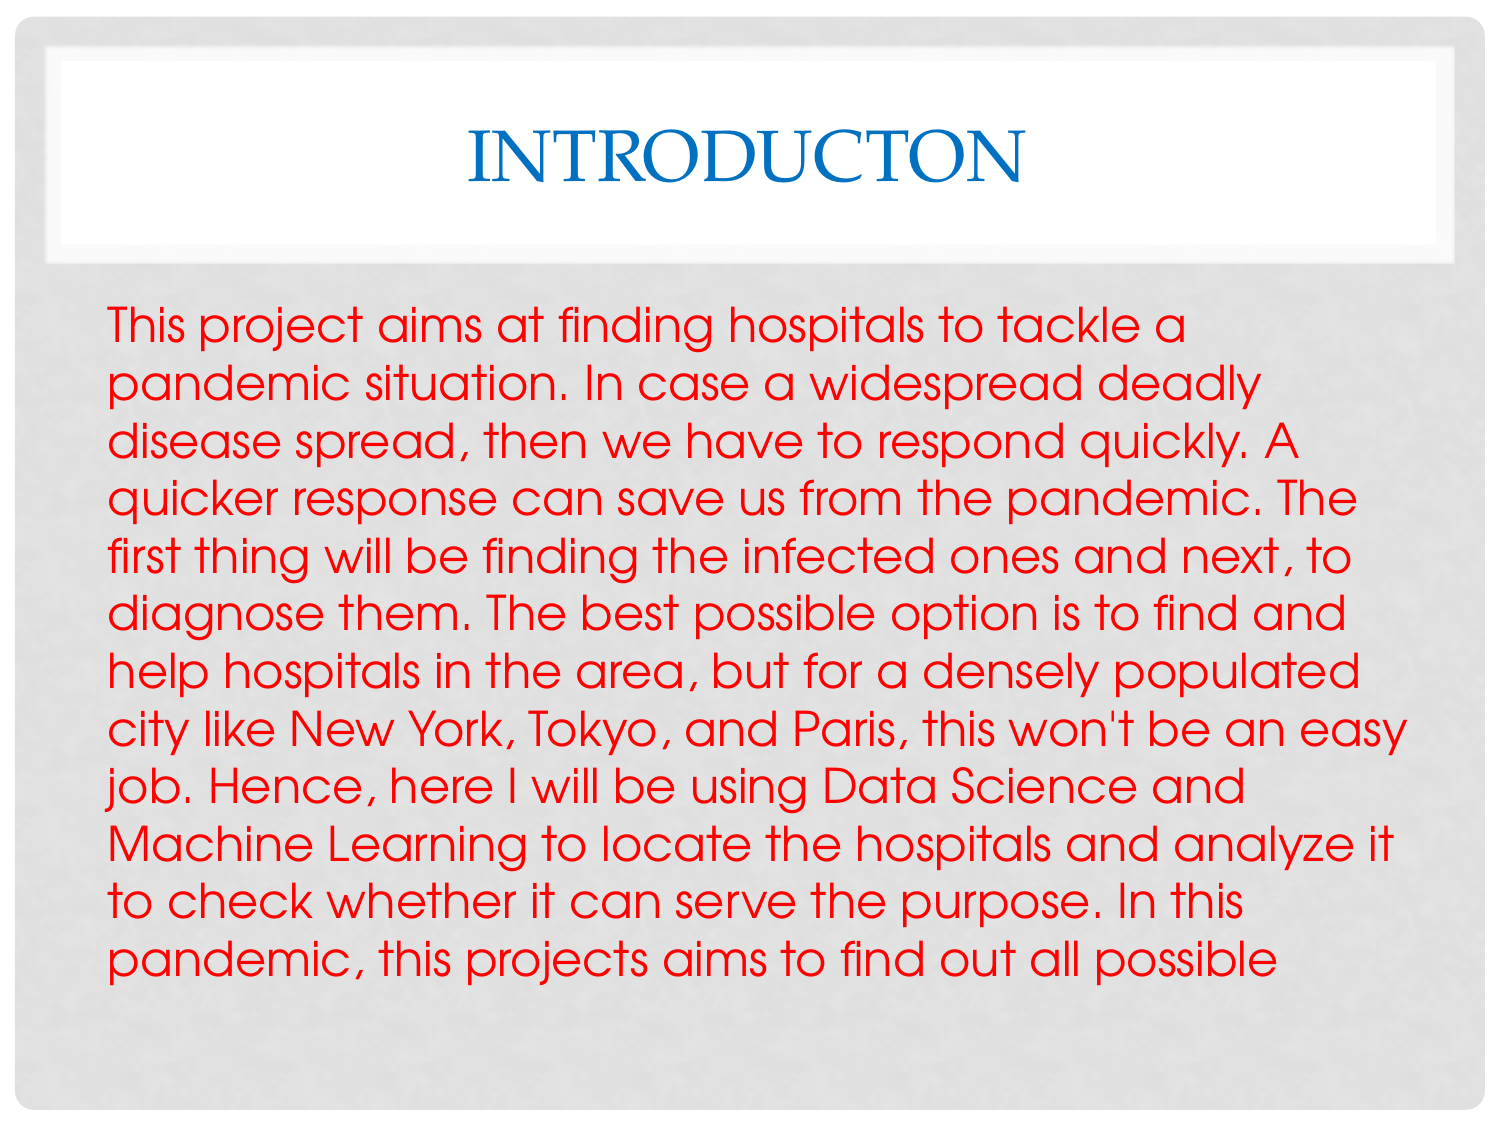

# INtroducton
This project aims at finding hospitals to tackle a pandemic situation. In case a widespread deadly disease spread, then we have to respond quickly. A quicker response can save us from the pandemic. The first thing will be finding the infected ones and next, to diagnose them. The best possible option is to find and help hospitals in the area, but for a densely populated city like New York, Tokyo, and Paris, this won't be an easy job. Hence, here I will be using Data Science and Machine Learning to locate the hospitals and analyze it to check whether it can serve the purpose. In this pandemic, this projects aims to find out all possible